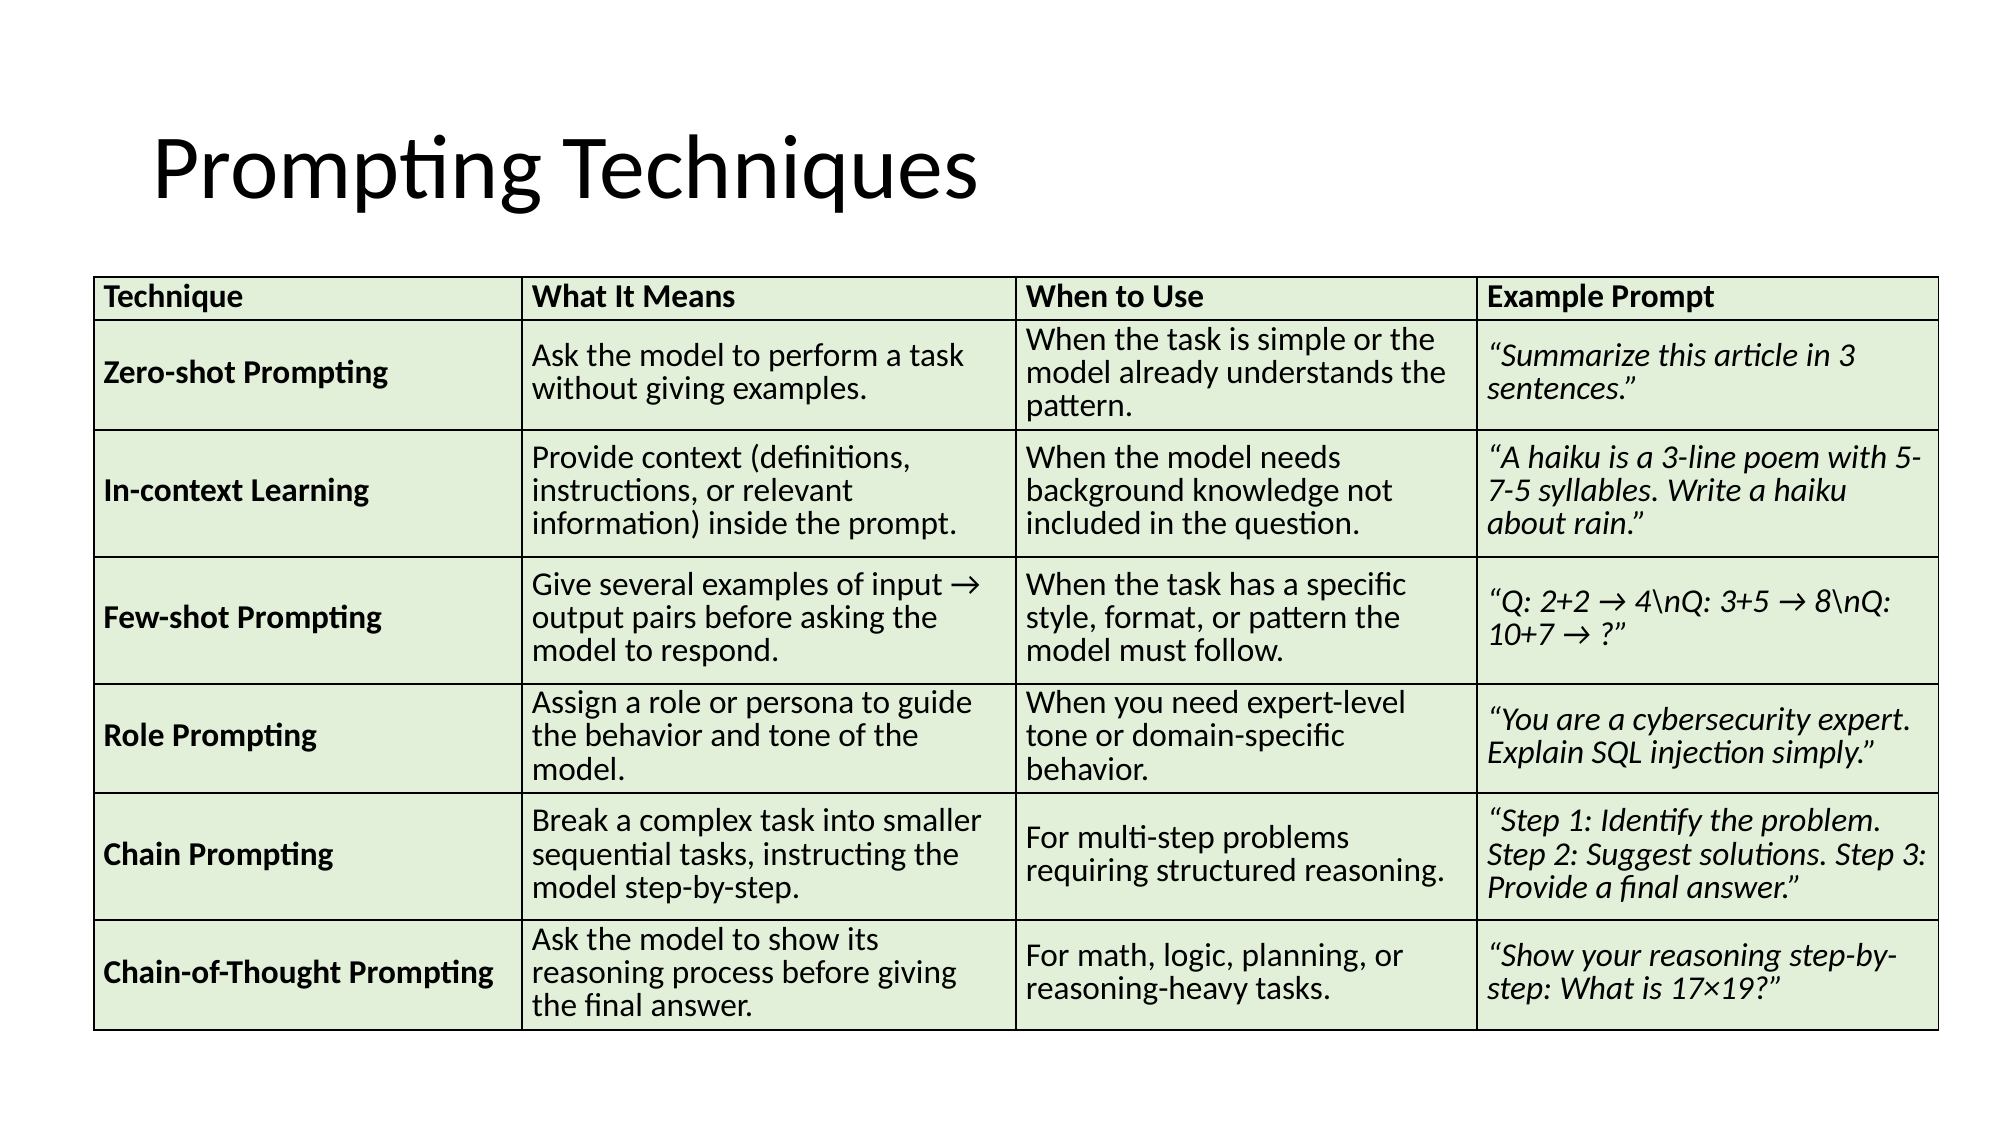

# Prompting Techniques
| Technique | What It Means | When to Use | Example Prompt |
| --- | --- | --- | --- |
| Zero-shot Prompting | Ask the model to perform a task without giving examples. | When the task is simple or the model already understands the pattern. | “Summarize this article in 3 sentences.” |
| In-context Learning | Provide context (definitions, instructions, or relevant information) inside the prompt. | When the model needs background knowledge not included in the question. | “A haiku is a 3-line poem with 5-7-5 syllables. Write a haiku about rain.” |
| Few-shot Prompting | Give several examples of input → output pairs before asking the model to respond. | When the task has a specific style, format, or pattern the model must follow. | “Q: 2+2 → 4\nQ: 3+5 → 8\nQ: 10+7 → ?” |
| Role Prompting | Assign a role or persona to guide the behavior and tone of the model. | When you need expert-level tone or domain-specific behavior. | “You are a cybersecurity expert. Explain SQL injection simply.” |
| Chain Prompting | Break a complex task into smaller sequential tasks, instructing the model step-by-step. | For multi-step problems requiring structured reasoning. | “Step 1: Identify the problem. Step 2: Suggest solutions. Step 3: Provide a final answer.” |
| Chain-of-Thought Prompting | Ask the model to show its reasoning process before giving the final answer. | For math, logic, planning, or reasoning-heavy tasks. | “Show your reasoning step-by-step: What is 17×19?” |